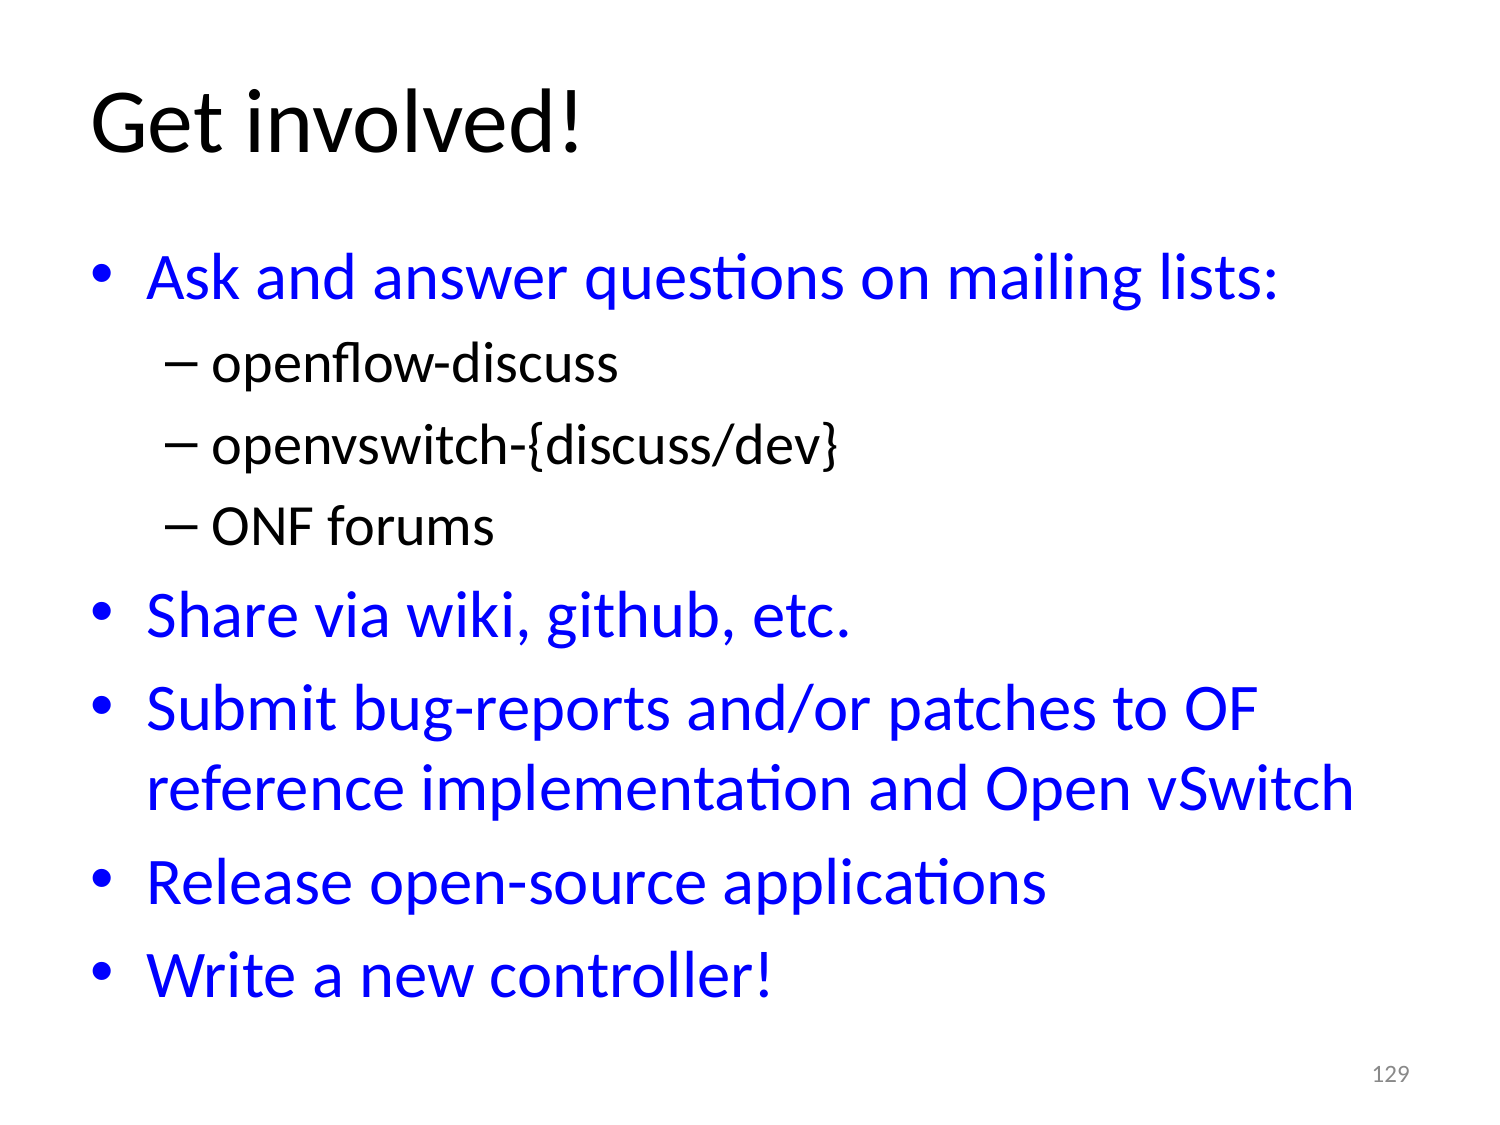

# Get involved!
Ask and answer questions on mailing lists:
openflow-discuss
openvswitch-{discuss/dev}
ONF forums
Share via wiki, github, etc.
Submit bug-reports and/or patches to OF reference implementation and Open vSwitch
Release open-source applications
Write a new controller!
129